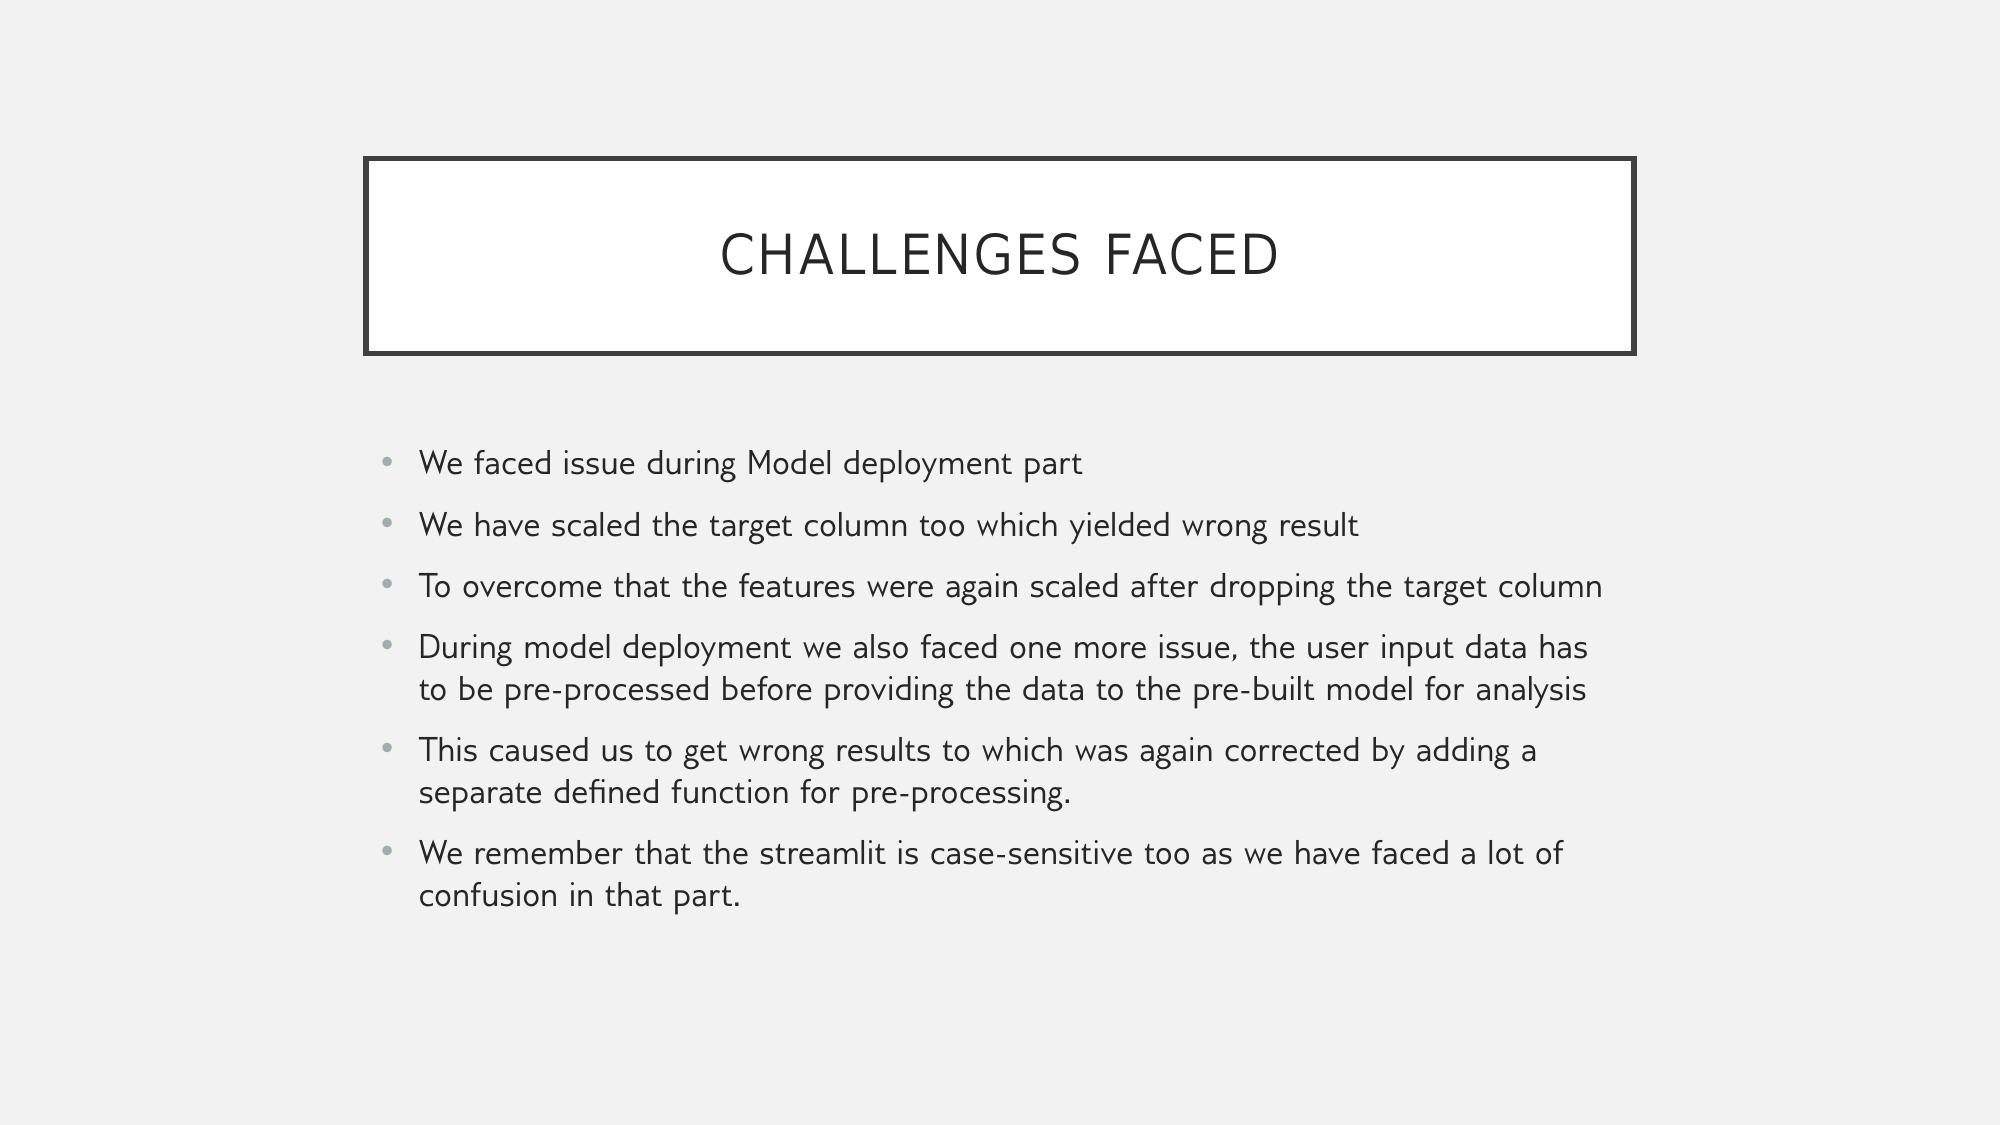

# Challenges faced
We faced issue during Model deployment part
We have scaled the target column too which yielded wrong result
To overcome that the features were again scaled after dropping the target column
During model deployment we also faced one more issue, the user input data has to be pre-processed before providing the data to the pre-built model for analysis
This caused us to get wrong results to which was again corrected by adding a separate defined function for pre-processing.
We remember that the streamlit is case-sensitive too as we have faced a lot of confusion in that part.